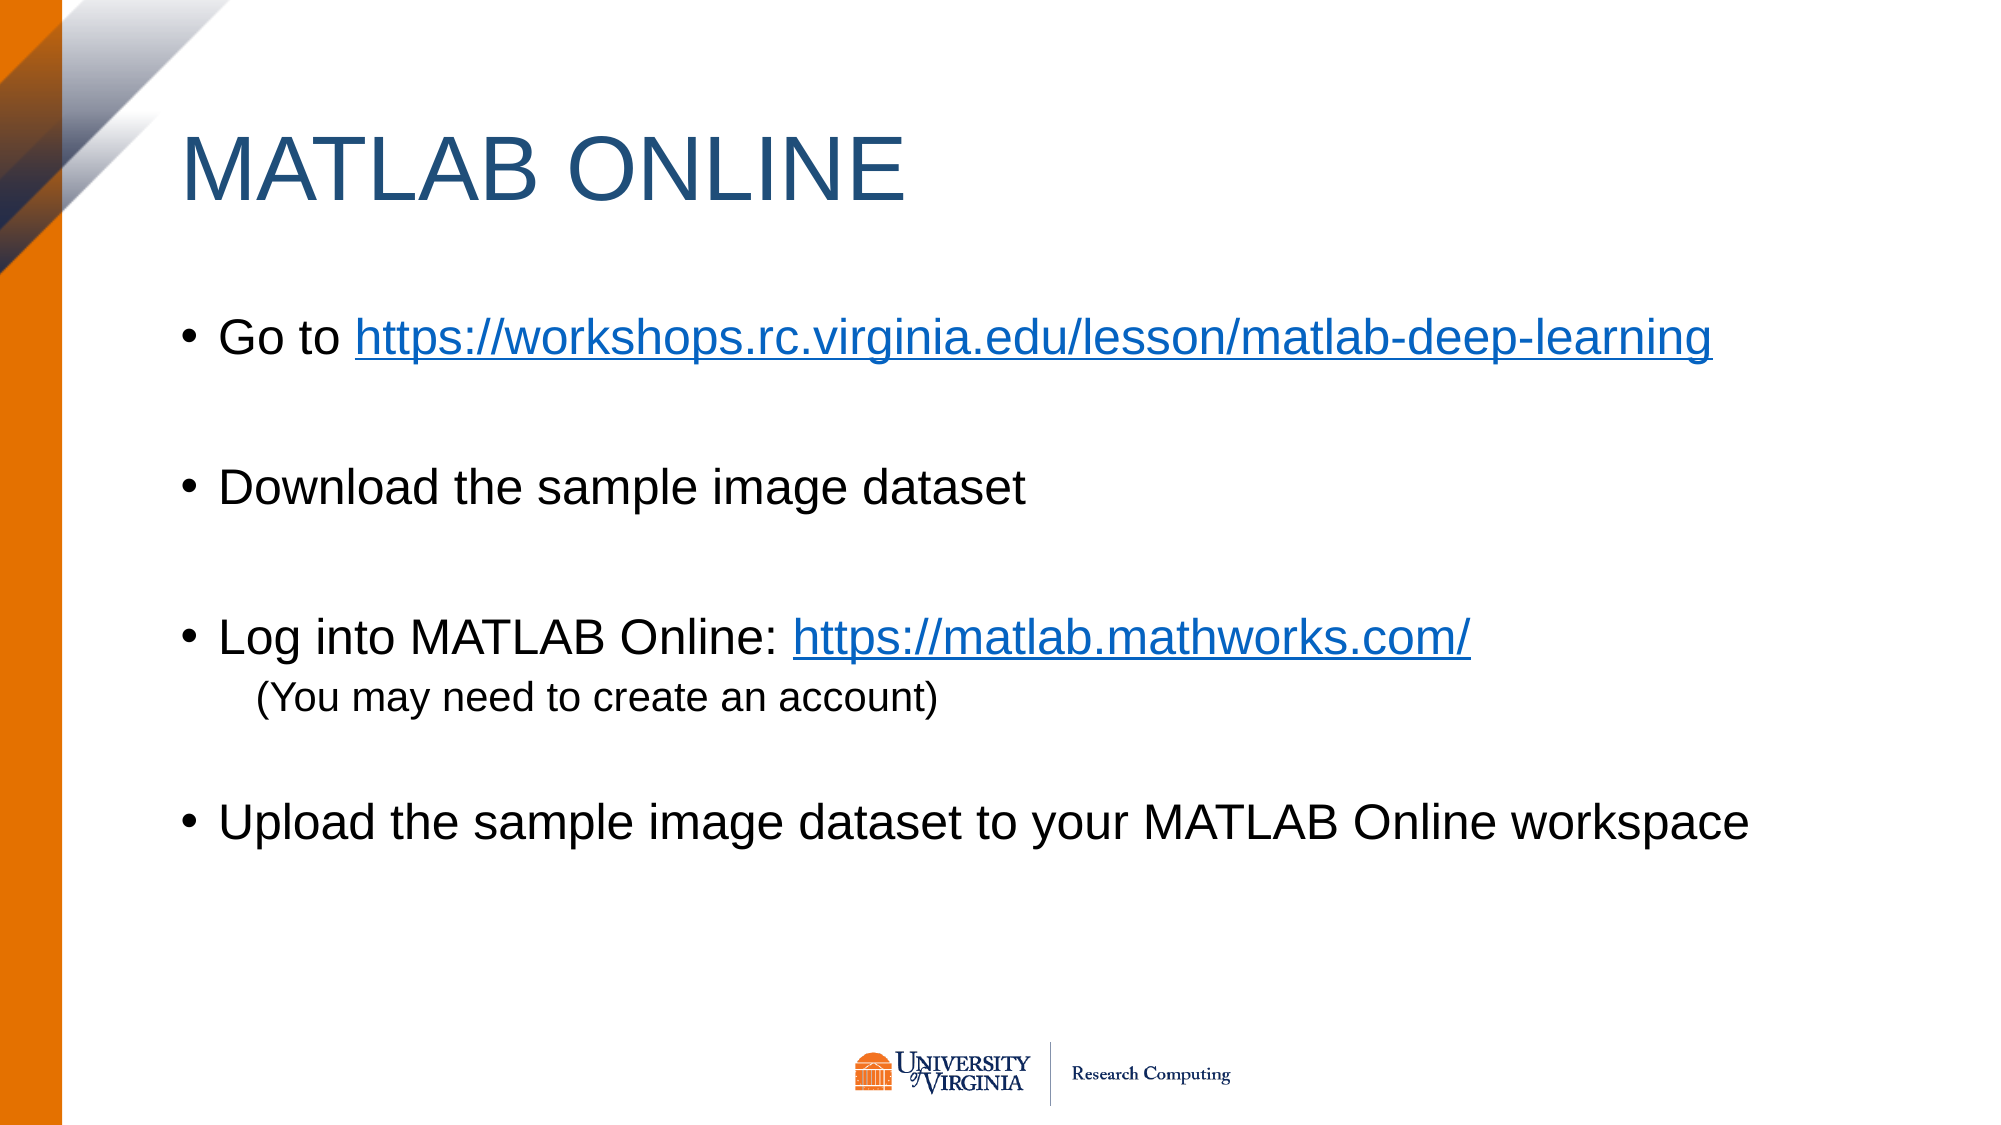

# MATLAB ONLINE
Go to https://workshops.rc.virginia.edu/lesson/matlab-deep-learning

Download the sample image dataset

Log into MATLAB Online: https://matlab.mathworks.com/
(You may need to create an account)

Upload the sample image dataset to your MATLAB Online workspace